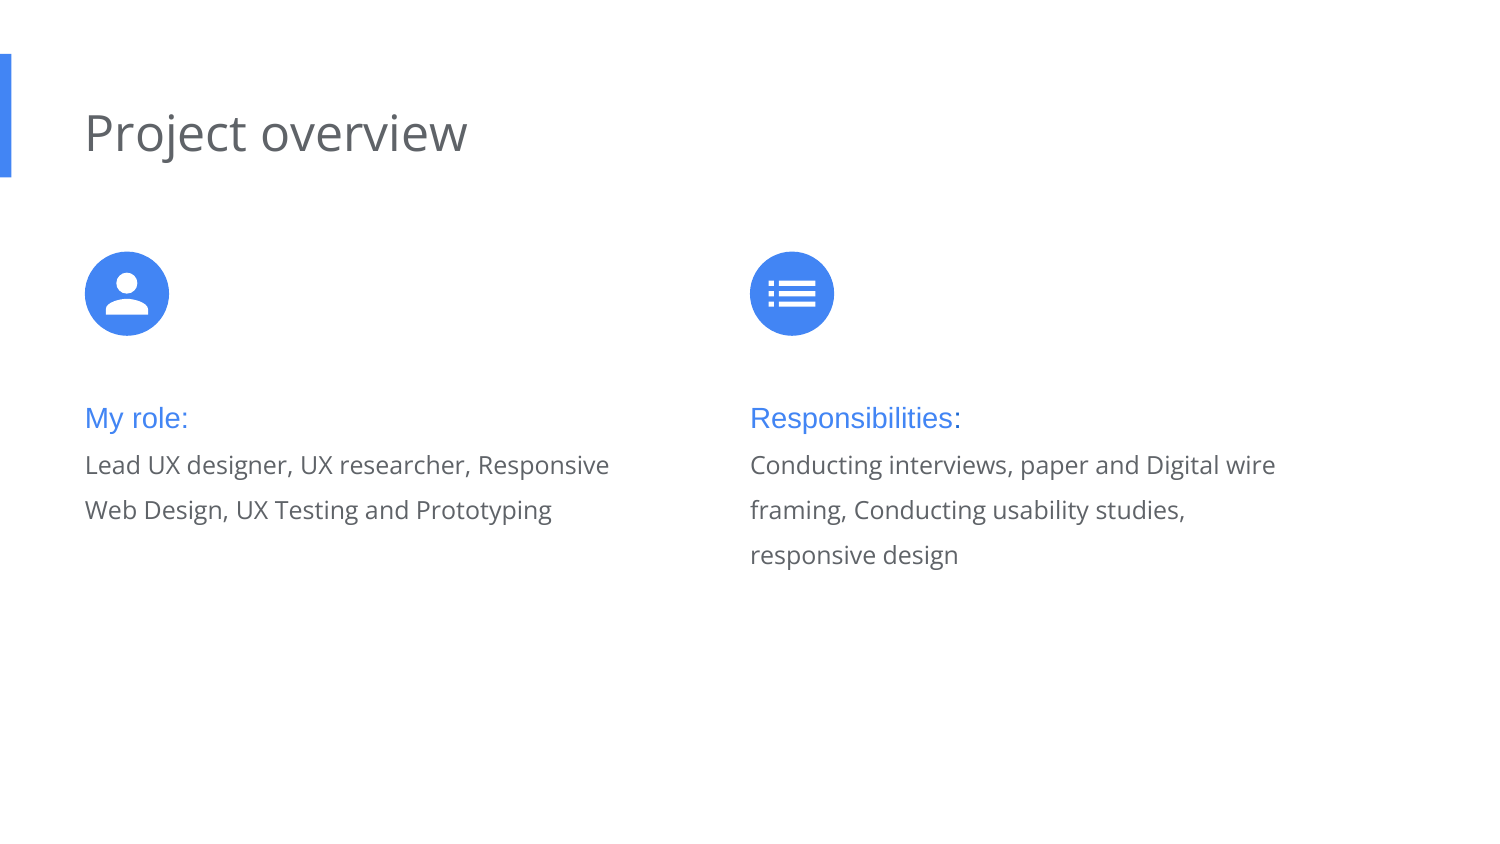

Project overview

My role:
Lead UX designer, UX researcher, Responsive Web Design, UX Testing and Prototyping
Responsibilities:
Conducting interviews, paper and Digital wire framing, Conducting usability studies, responsive design